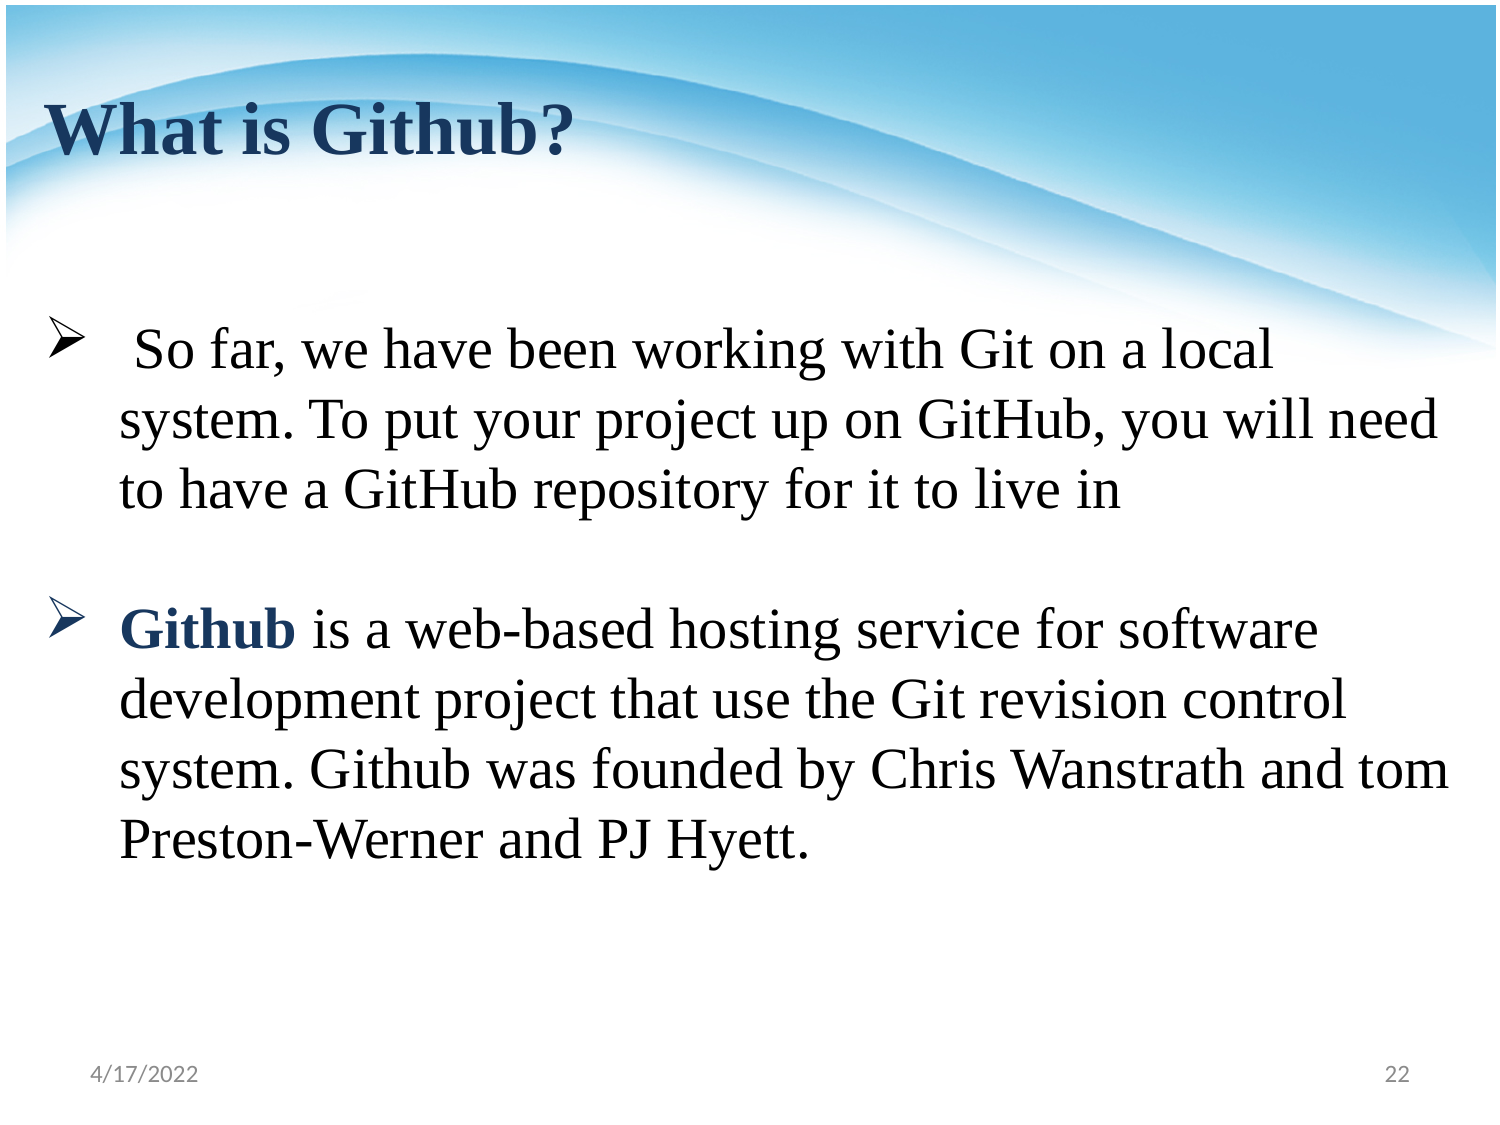

# What is Github?
 So far, we have been working with Git on a local system. To put your project up on GitHub, you will need to have a GitHub repository for it to live in

Github is a web-based hosting service for software development project that use the Git revision control system. Github was founded by Chris Wanstrath and tom Preston-Werner and PJ Hyett.

4/17/2022
22